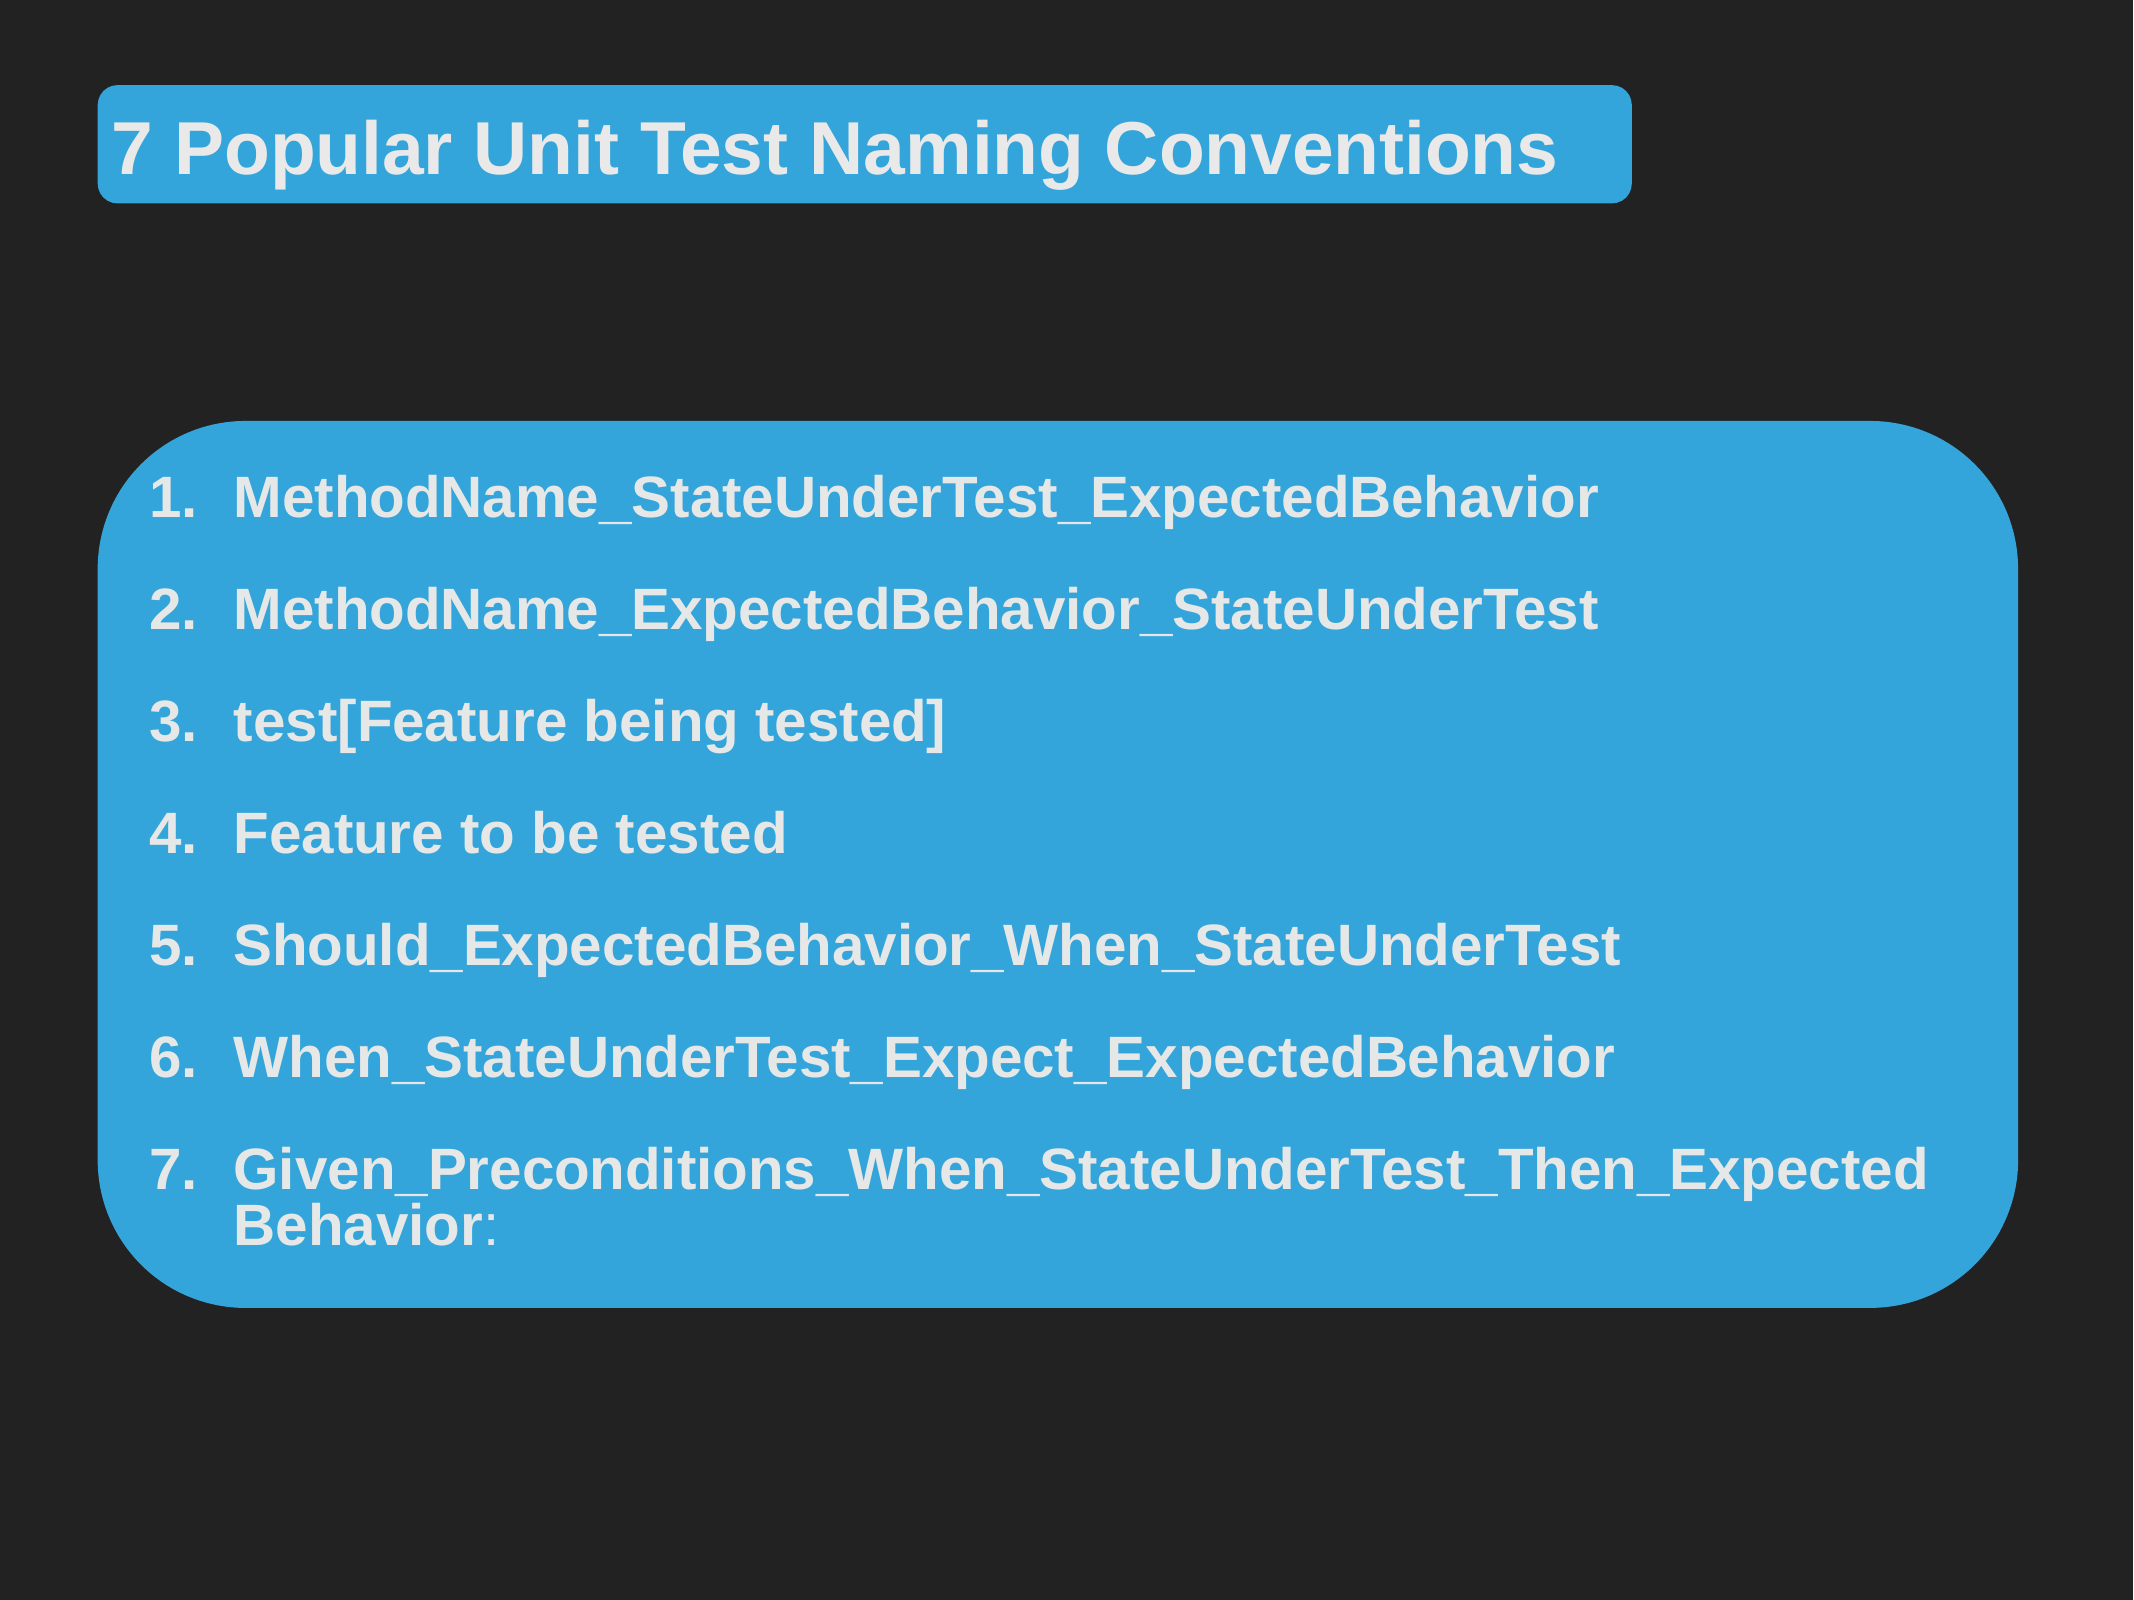

7 Popular Unit Test Naming Conventions
MethodName_StateUnderTest_ExpectedBehavior

MethodName_ExpectedBehavior_StateUnderTest

test[Feature being tested]

Feature to be tested

Should_ExpectedBehavior_When_StateUnderTest

When_StateUnderTest_Expect_ExpectedBehavior

Given_Preconditions_When_StateUnderTest_Then_ExpectedBehavior: